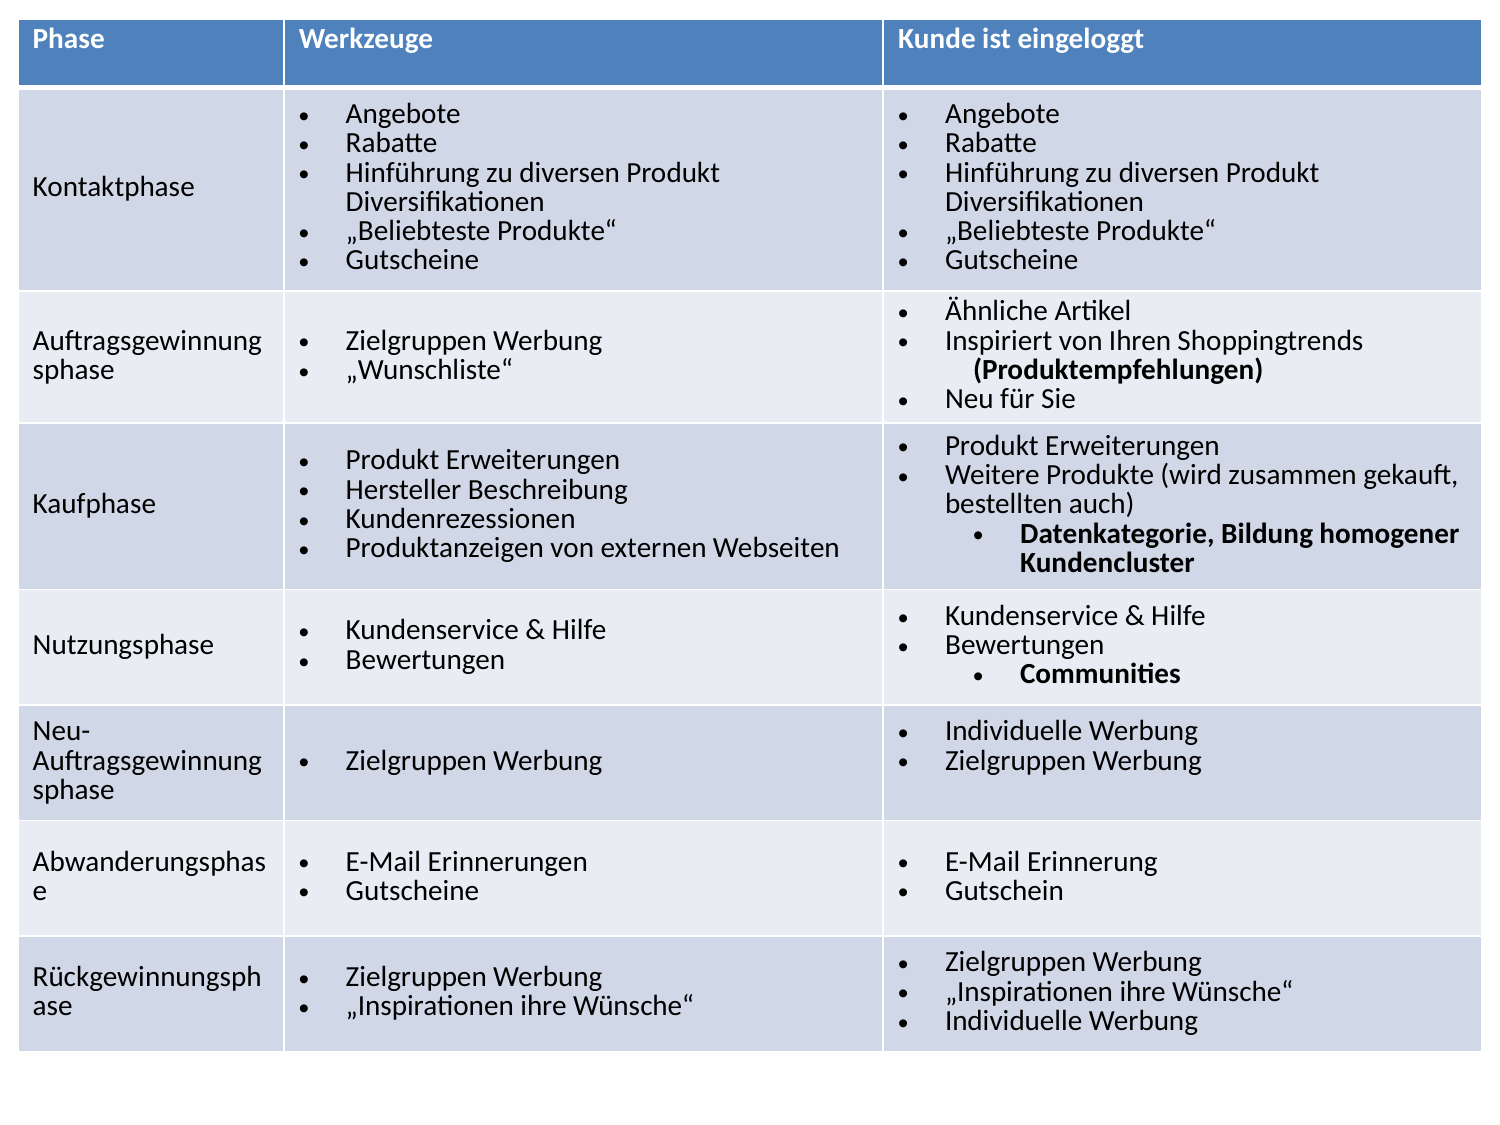

| Phase | Werkzeuge | Kunde ist eingeloggt |
| --- | --- | --- |
| Kontaktphase | Angebote Rabatte Hinführung zu diversen Produkt Diversifikationen „Beliebteste Produkte“ Gutscheine | Angebote Rabatte Hinführung zu diversen Produkt Diversifikationen „Beliebteste Produkte“ Gutscheine |
| Auftragsgewinnungsphase | Zielgruppen Werbung „Wunschliste“ | Ähnliche Artikel Inspiriert von Ihren Shoppingtrends (Produktempfehlungen) Neu für Sie |
| Kaufphase | Produkt Erweiterungen Hersteller Beschreibung Kundenrezessionen Produktanzeigen von externen Webseiten | Produkt Erweiterungen Weitere Produkte (wird zusammen gekauft, bestellten auch) Datenkategorie, Bildung homogener Kundencluster |
| Nutzungsphase | Kundenservice & Hilfe Bewertungen | Kundenservice & Hilfe Bewertungen Communities |
| Neu-Auftragsgewinnungsphase | Zielgruppen Werbung | Individuelle Werbung Zielgruppen Werbung |
| Abwanderungsphase | E-Mail Erinnerungen Gutscheine | E-Mail Erinnerung Gutschein |
| Rückgewinnungsphase | Zielgruppen Werbung „Inspirationen ihre Wünsche“ | Zielgruppen Werbung „Inspirationen ihre Wünsche“ Individuelle Werbung |